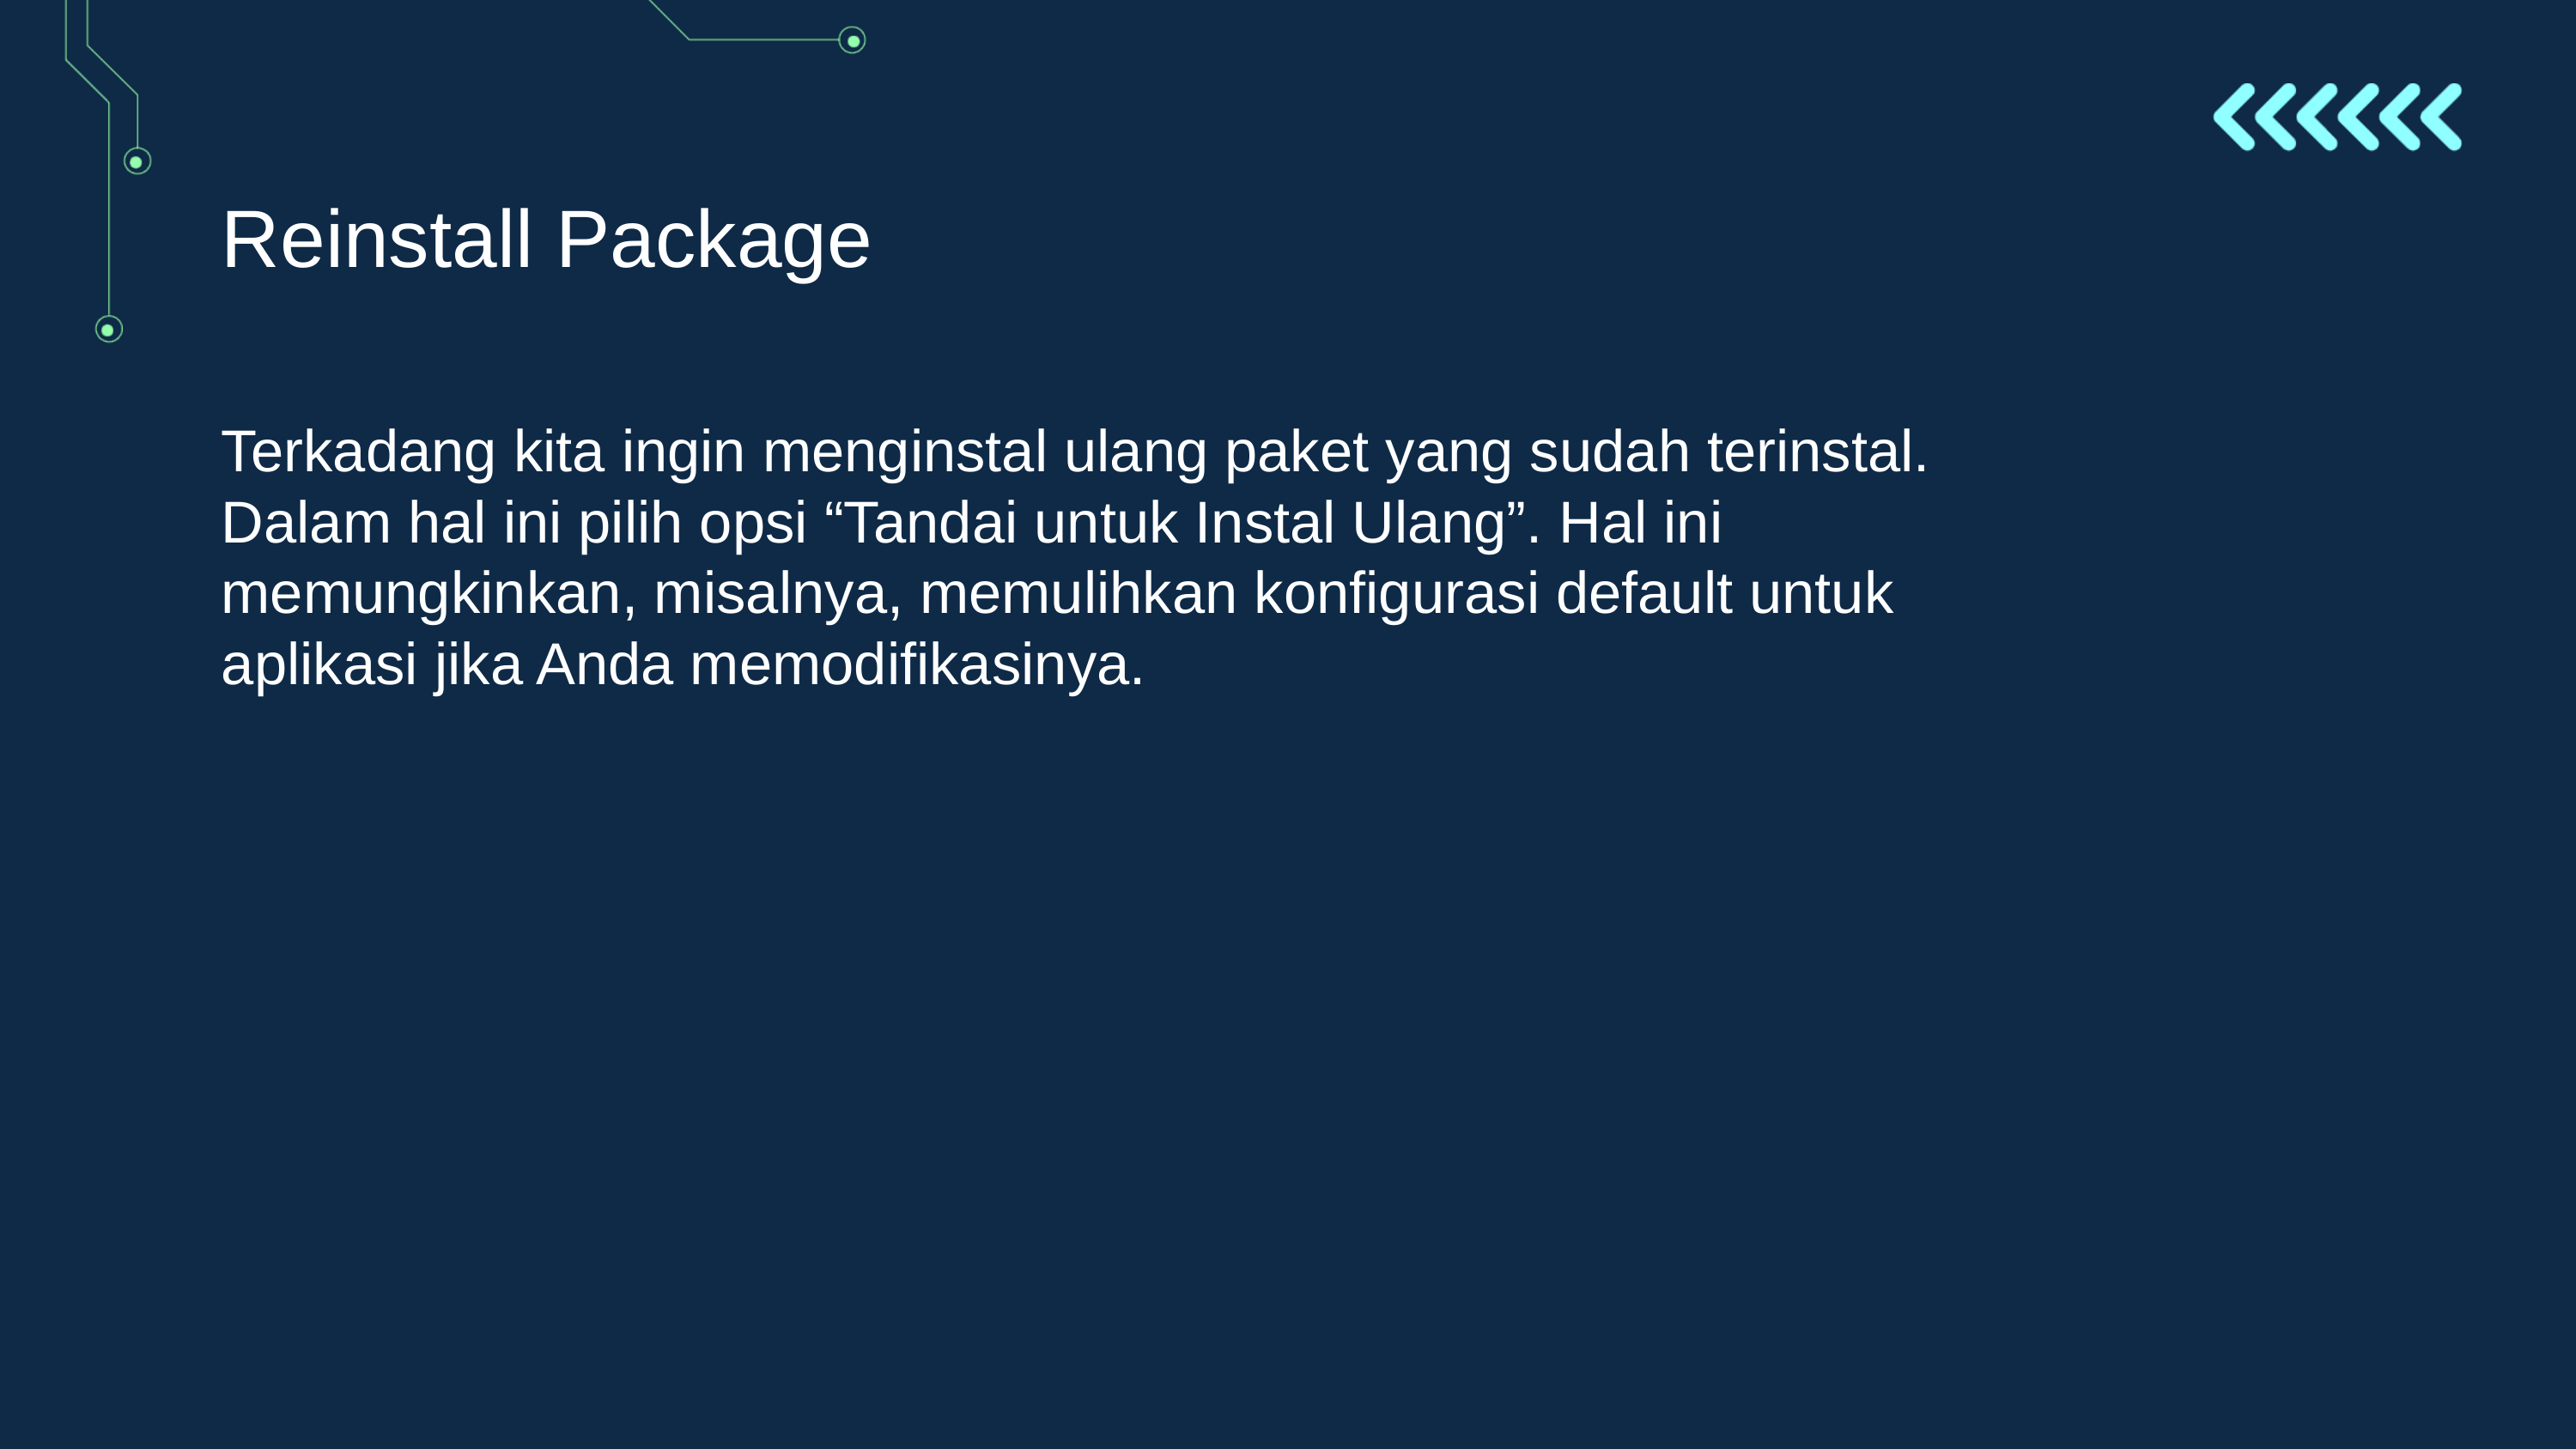

Reinstall Package
Terkadang kita ingin menginstal ulang paket yang sudah terinstal. Dalam hal ini pilih opsi “Tandai untuk Instal Ulang”. Hal ini memungkinkan, misalnya, memulihkan konfigurasi default untuk aplikasi jika Anda memodifikasinya.